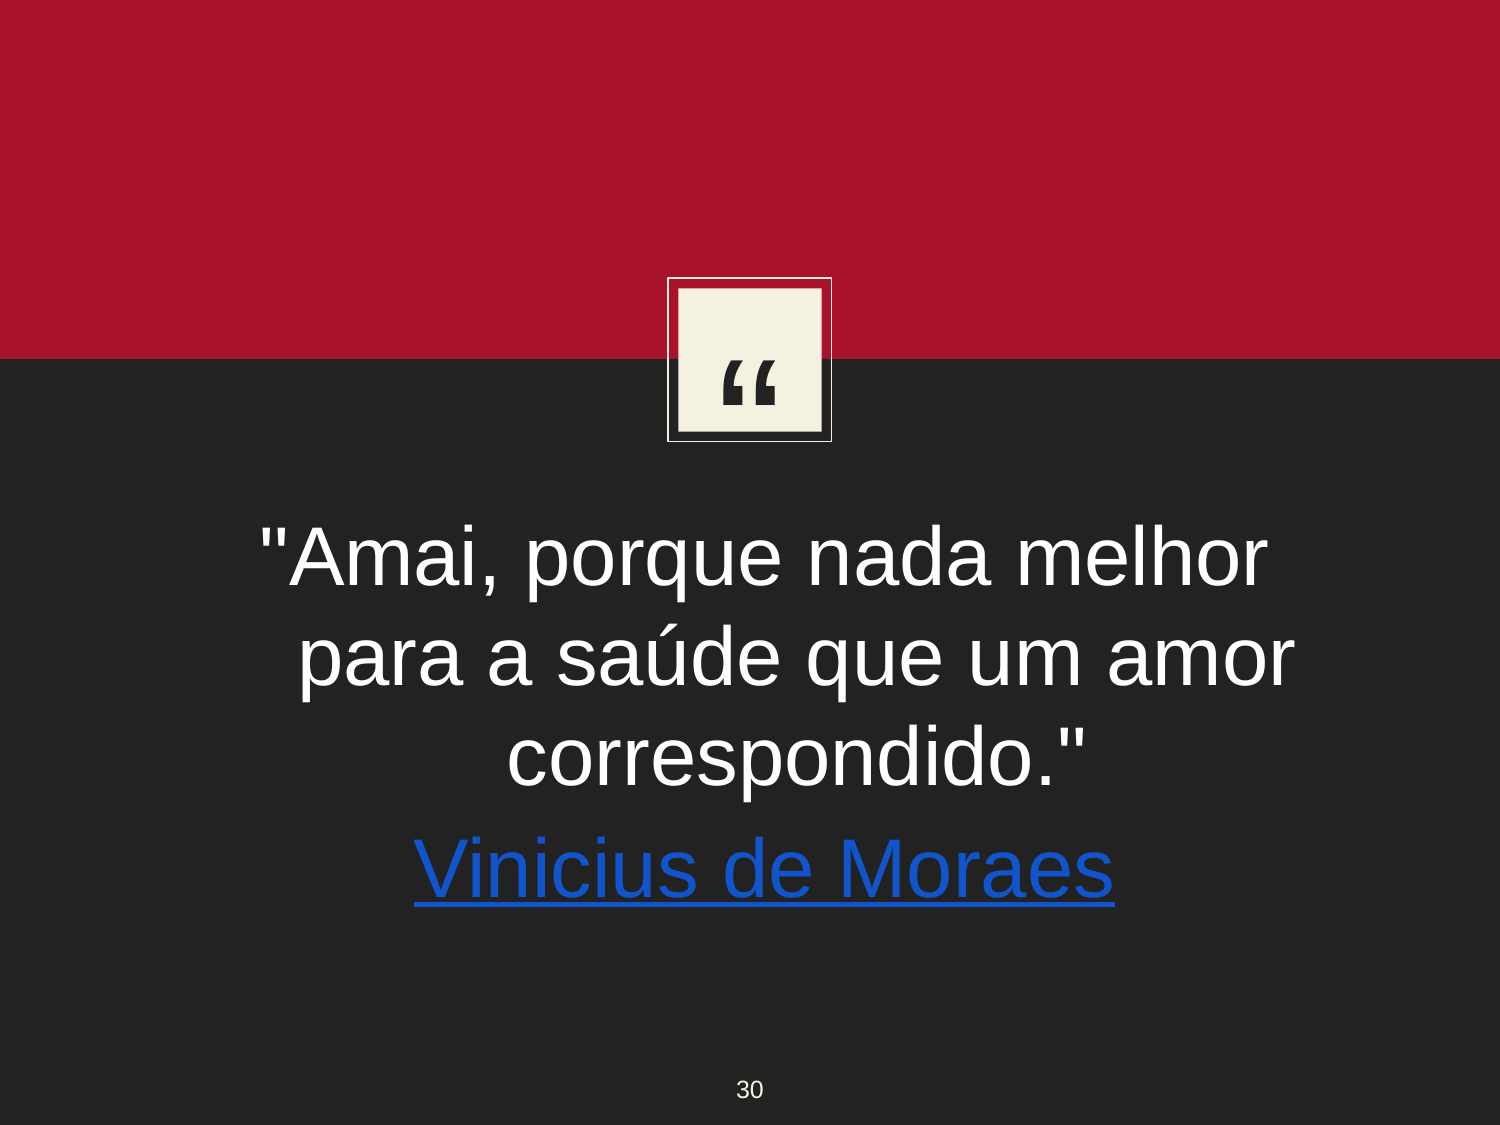

"Amai, porque nada melhor para a saúde que um amor correspondido."
Vinicius de Moraes
30